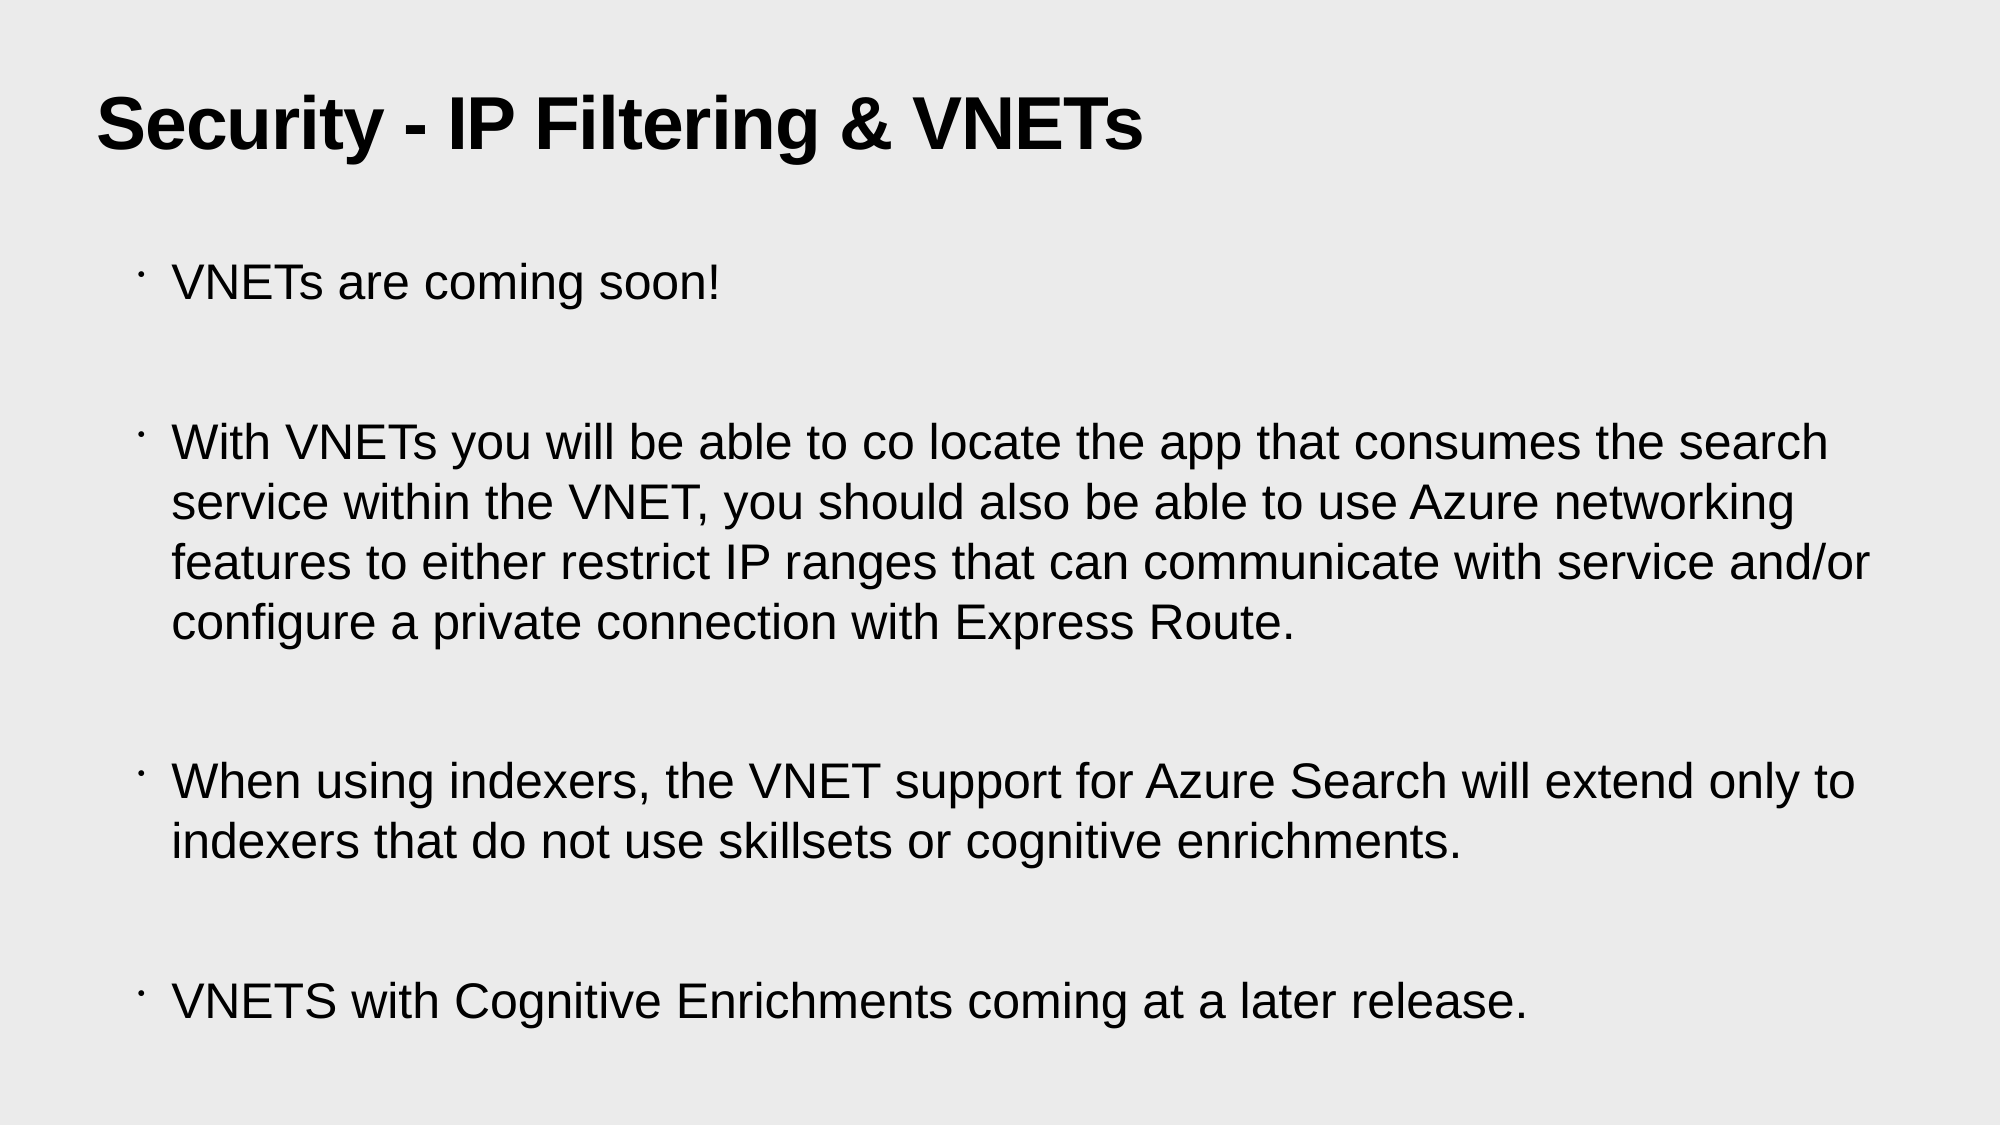

# Security - IP Filtering & VNETs
VNETs are coming soon!

With VNETs you will be able to co locate the app that consumes the search service within the VNET, you should also be able to use Azure networking features to either restrict IP ranges that can communicate with service and/or configure a private connection with Express Route.

When using indexers, the VNET support for Azure Search will extend only to indexers that do not use skillsets or cognitive enrichments.

VNETS with Cognitive Enrichments coming at a later release.